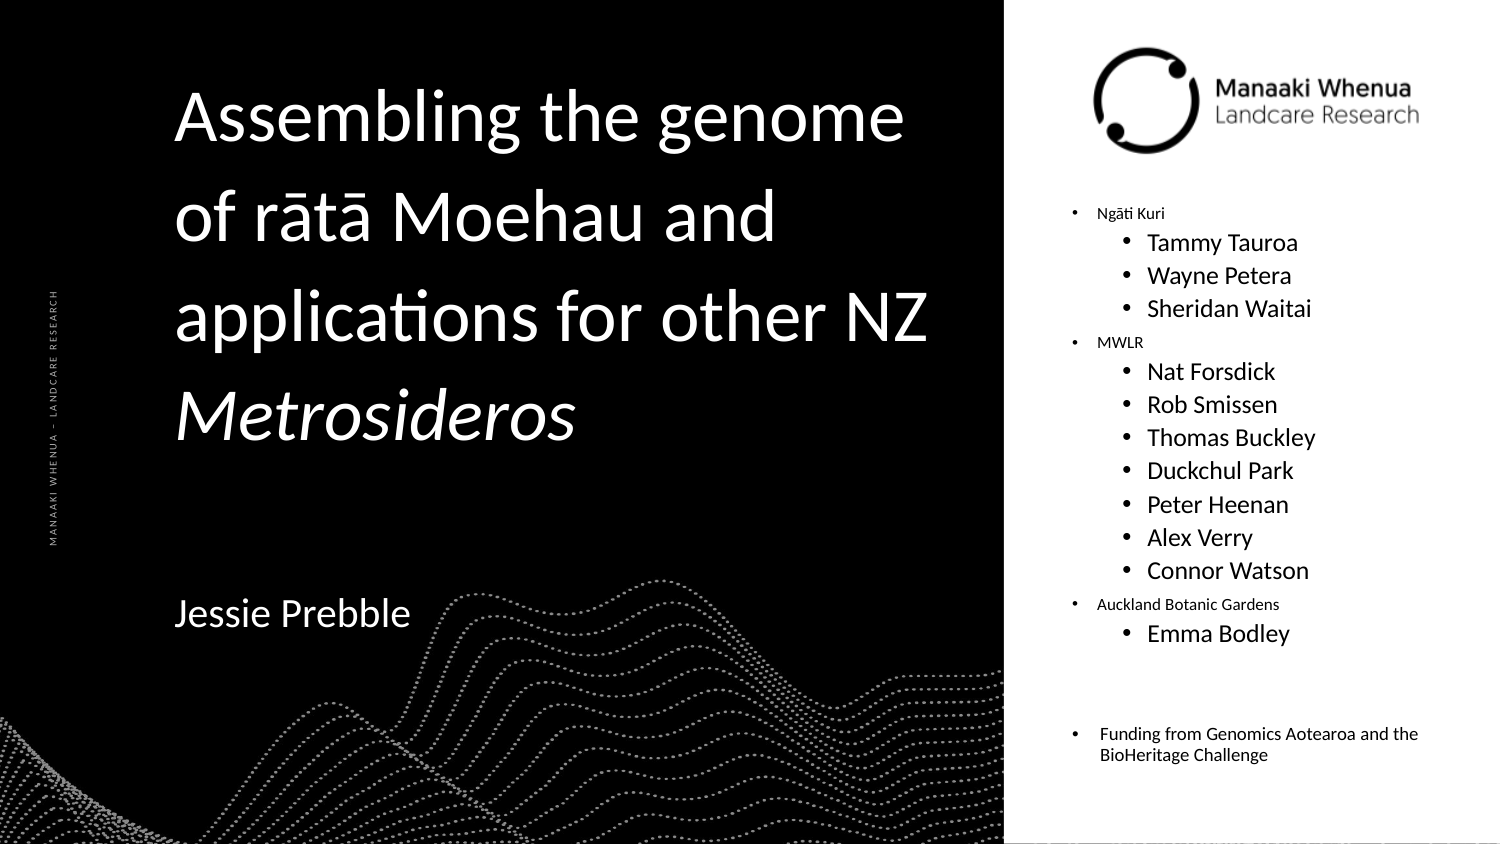

# Assembling the genome of rātā Moehau and applications for other NZ Metrosideros
Ngāti Kuri
Tammy Tauroa
Wayne Petera
Sheridan Waitai
MWLR
Nat Forsdick
Rob Smissen
Thomas Buckley
Duckchul Park
Peter Heenan
Alex Verry
Connor Watson
Auckland Botanic Gardens
Emma Bodley
MANAAKI WHENUA – LANDCARE RESEARCH
Jessie Prebble
Funding from Genomics Aotearoa and the BioHeritage Challenge